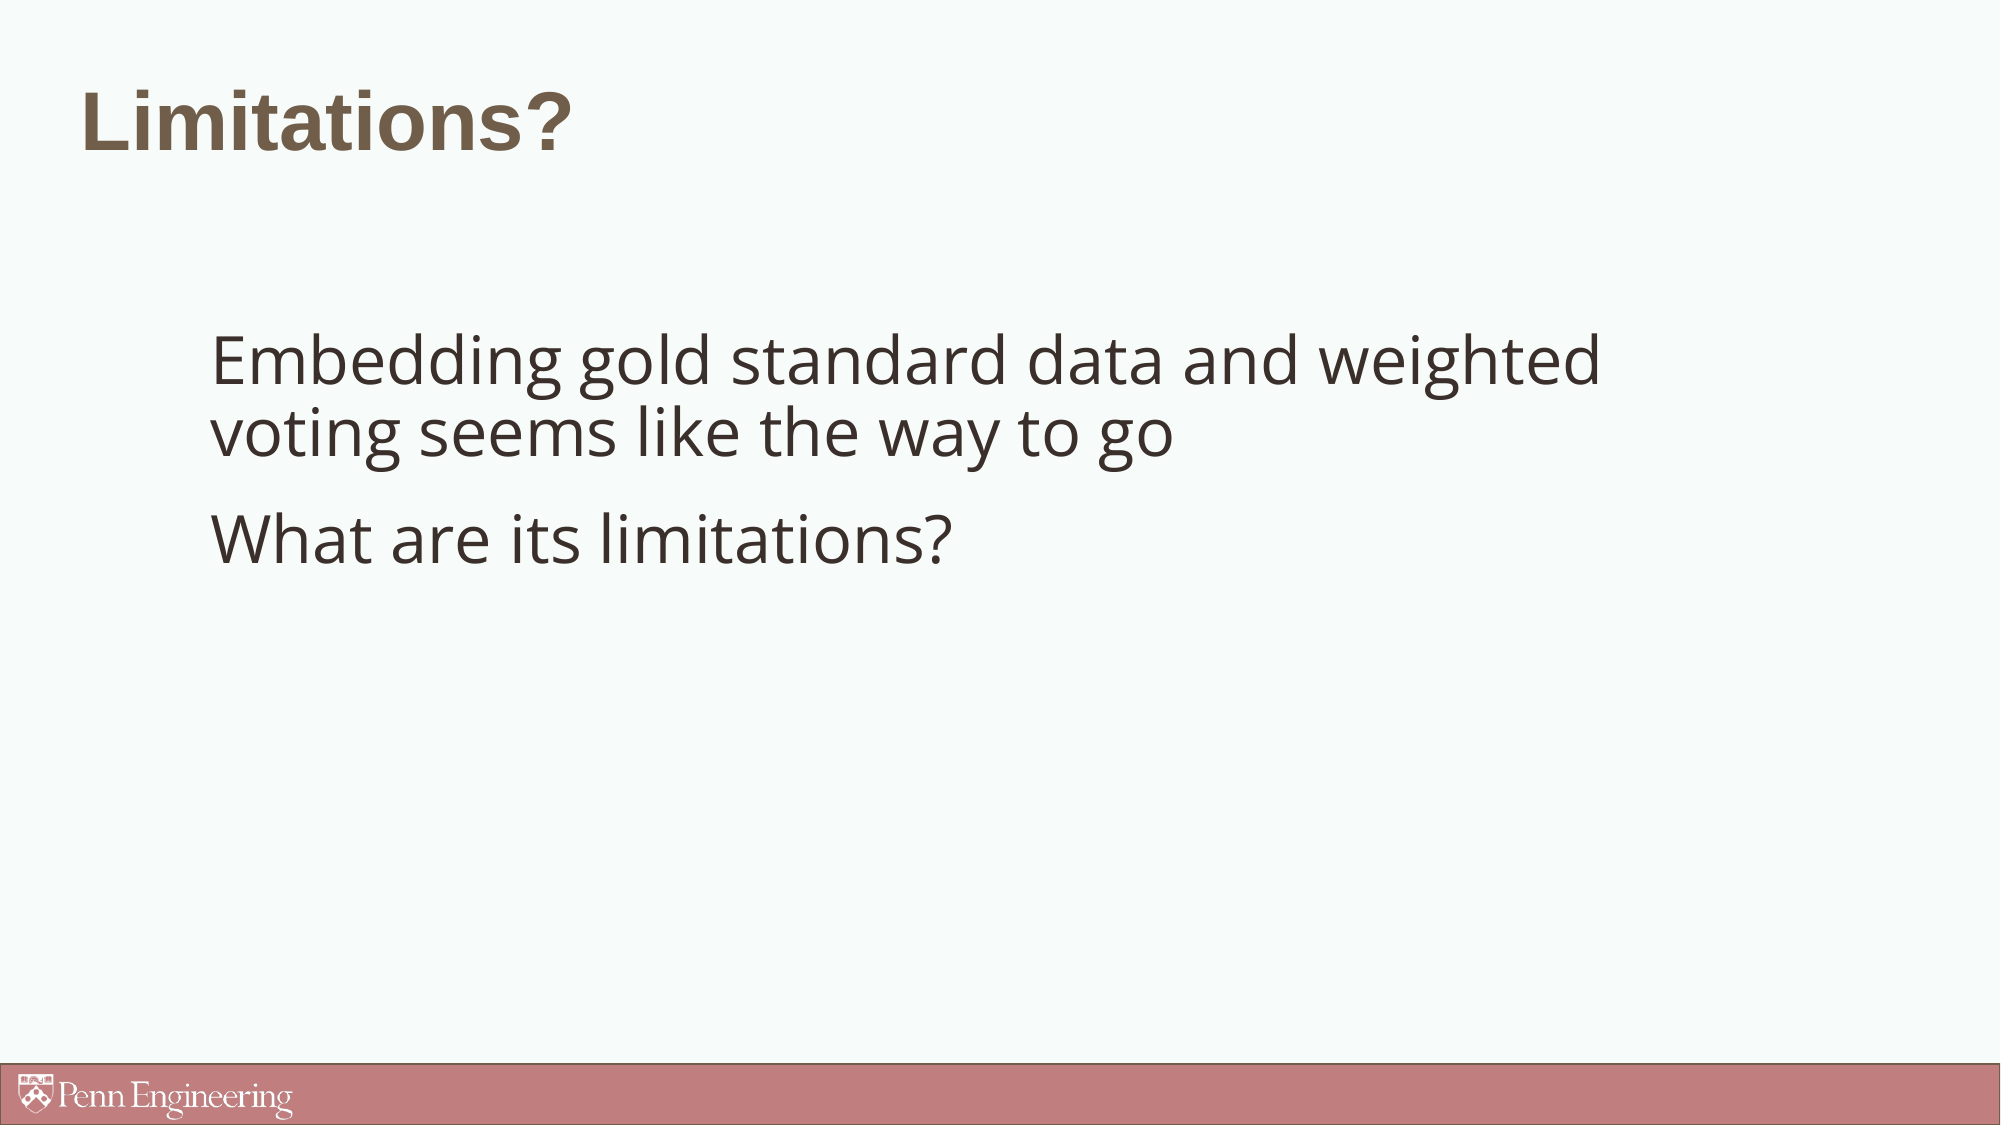

# Limitations?
Embedding gold standard data and weighted voting seems like the way to go
What are its limitations?